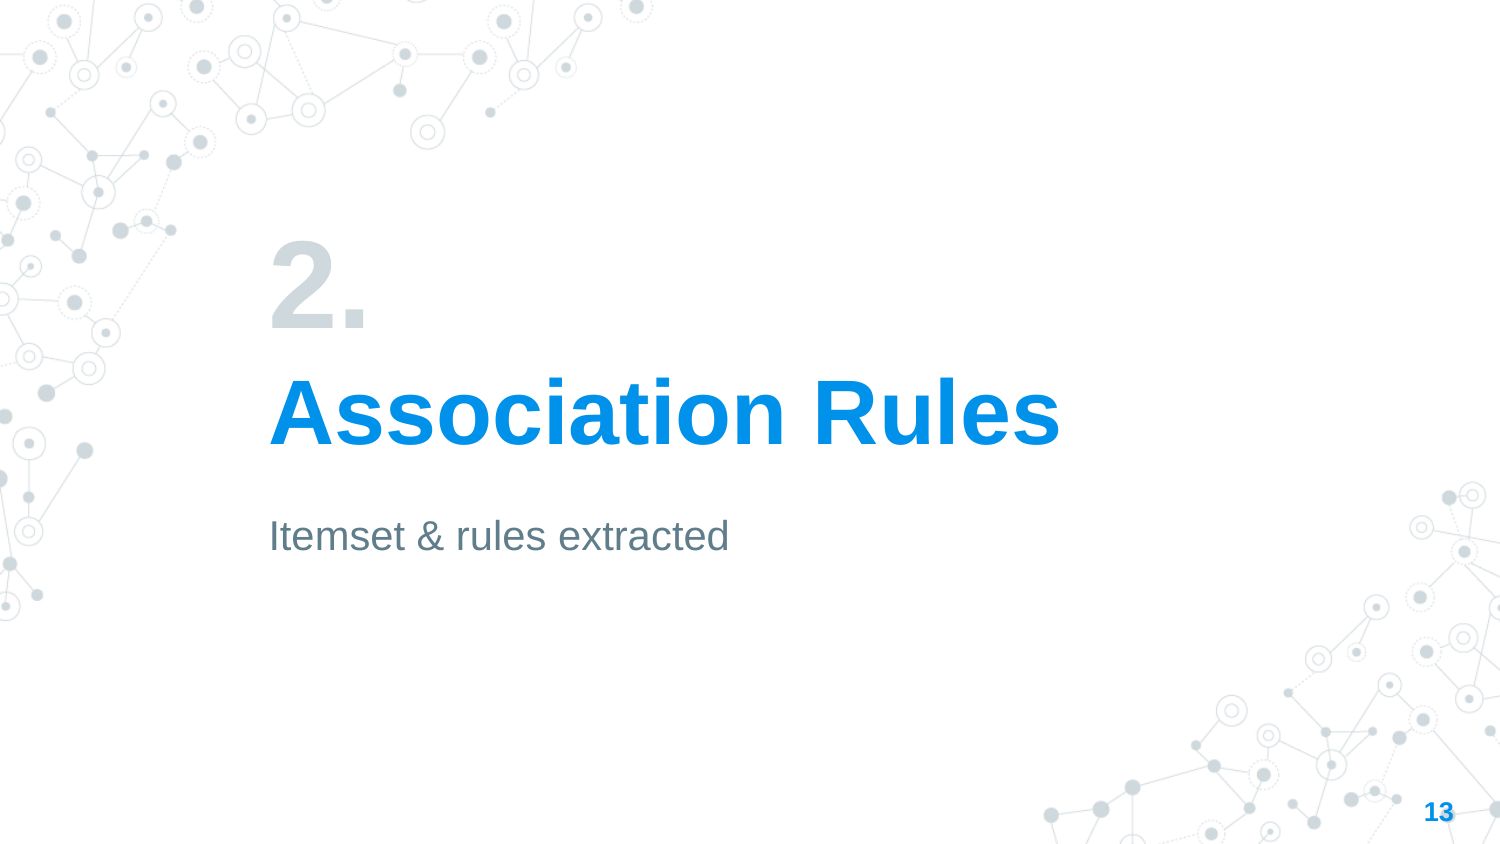

# 2.
Association Rules
Itemset & rules extracted
13